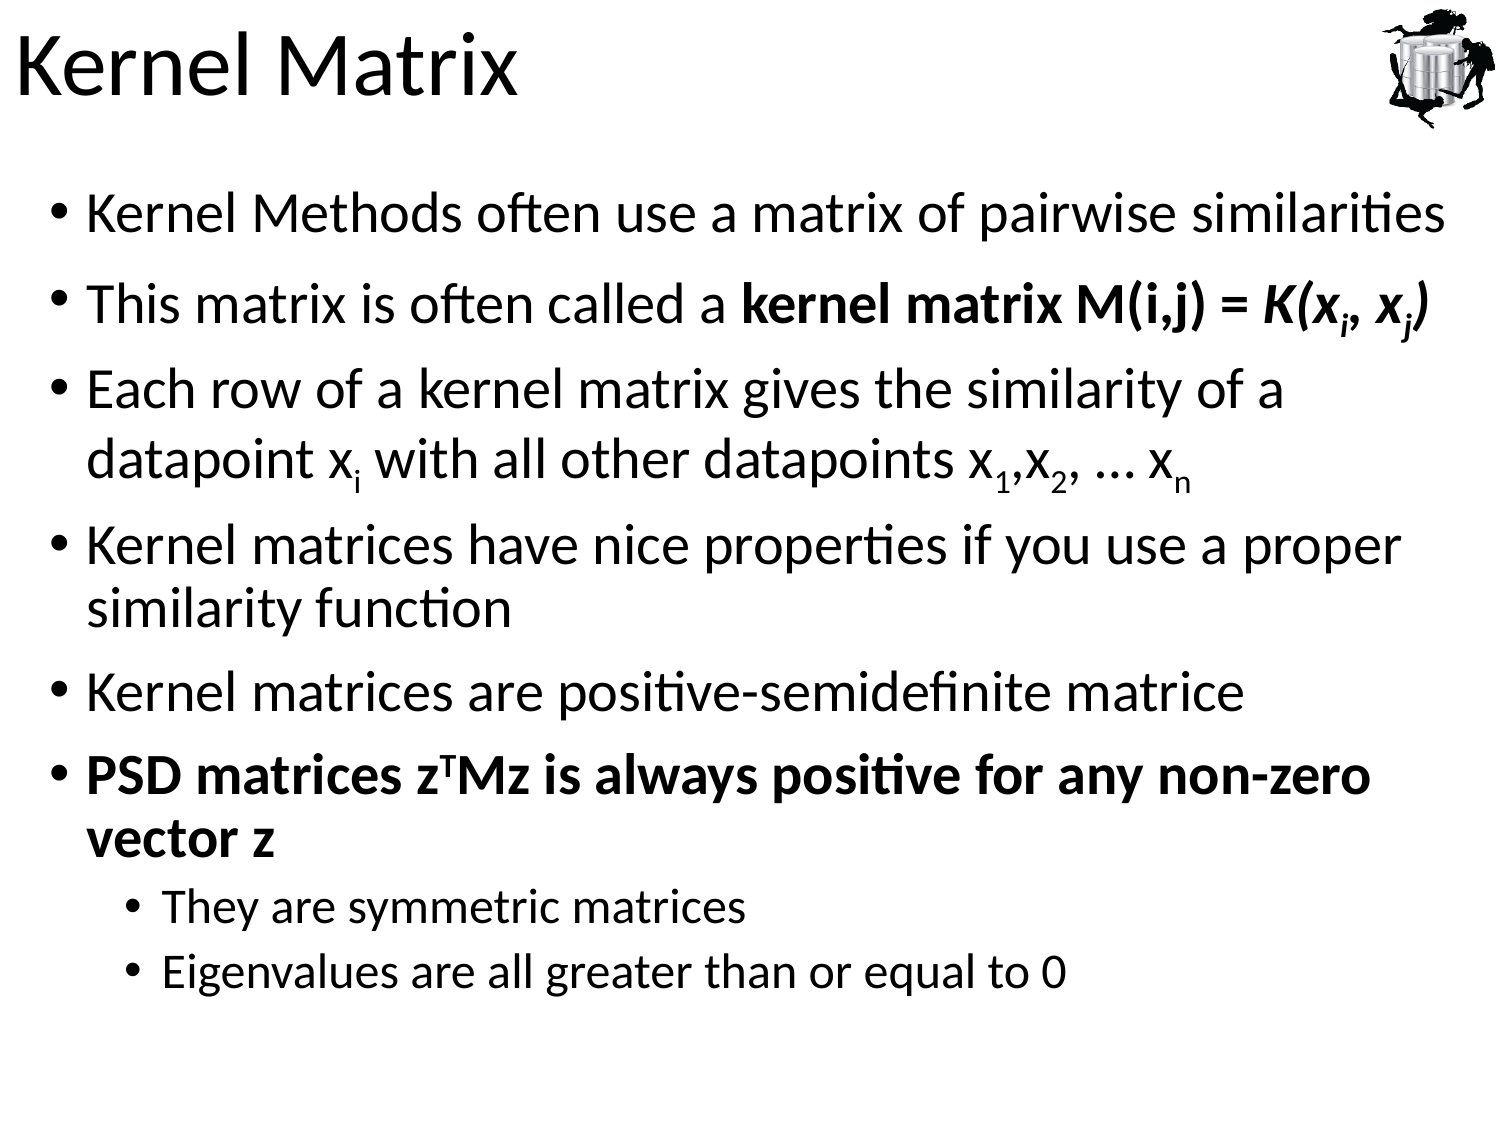

# Kernel Matrix
Kernel Methods often use a matrix of pairwise similarities
This matrix is often called a kernel matrix M(i,j) = K(xi, xj)
Each row of a kernel matrix gives the similarity of a datapoint xi with all other datapoints x1,x2, … xn
Kernel matrices have nice properties if you use a proper similarity function
Kernel matrices are positive-semidefinite matrice
PSD matrices zTMz is always positive for any non-zero vector z
They are symmetric matrices
Eigenvalues are all greater than or equal to 0